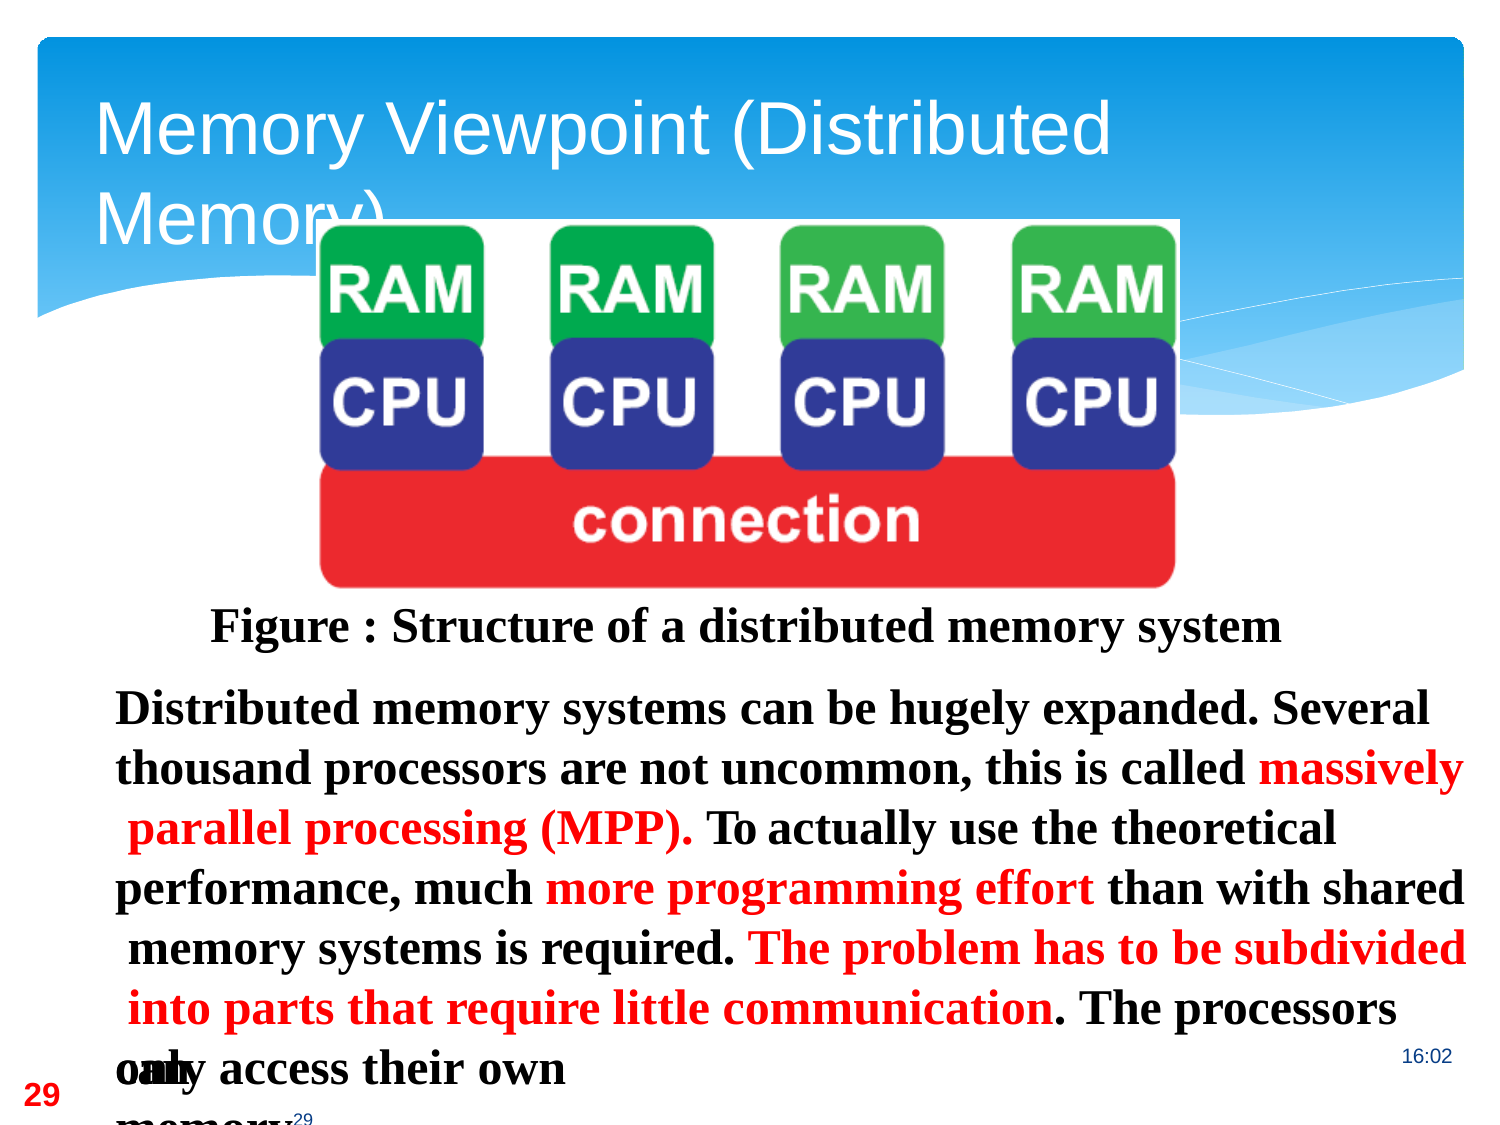

# Memory Viewpoint (Distributed Memory)

Figure : Structure of a distributed memory system
Distributed memory systems can be hugely expanded. Several  thousand processors are not uncommon, this is called massively  parallel processing (MPP). To actually use the theoretical  performance, much more programming effort than with shared  memory systems is required. The problem has to be subdivided  into parts that require little communication. The processors can
only access their own memory29.
16:02
29